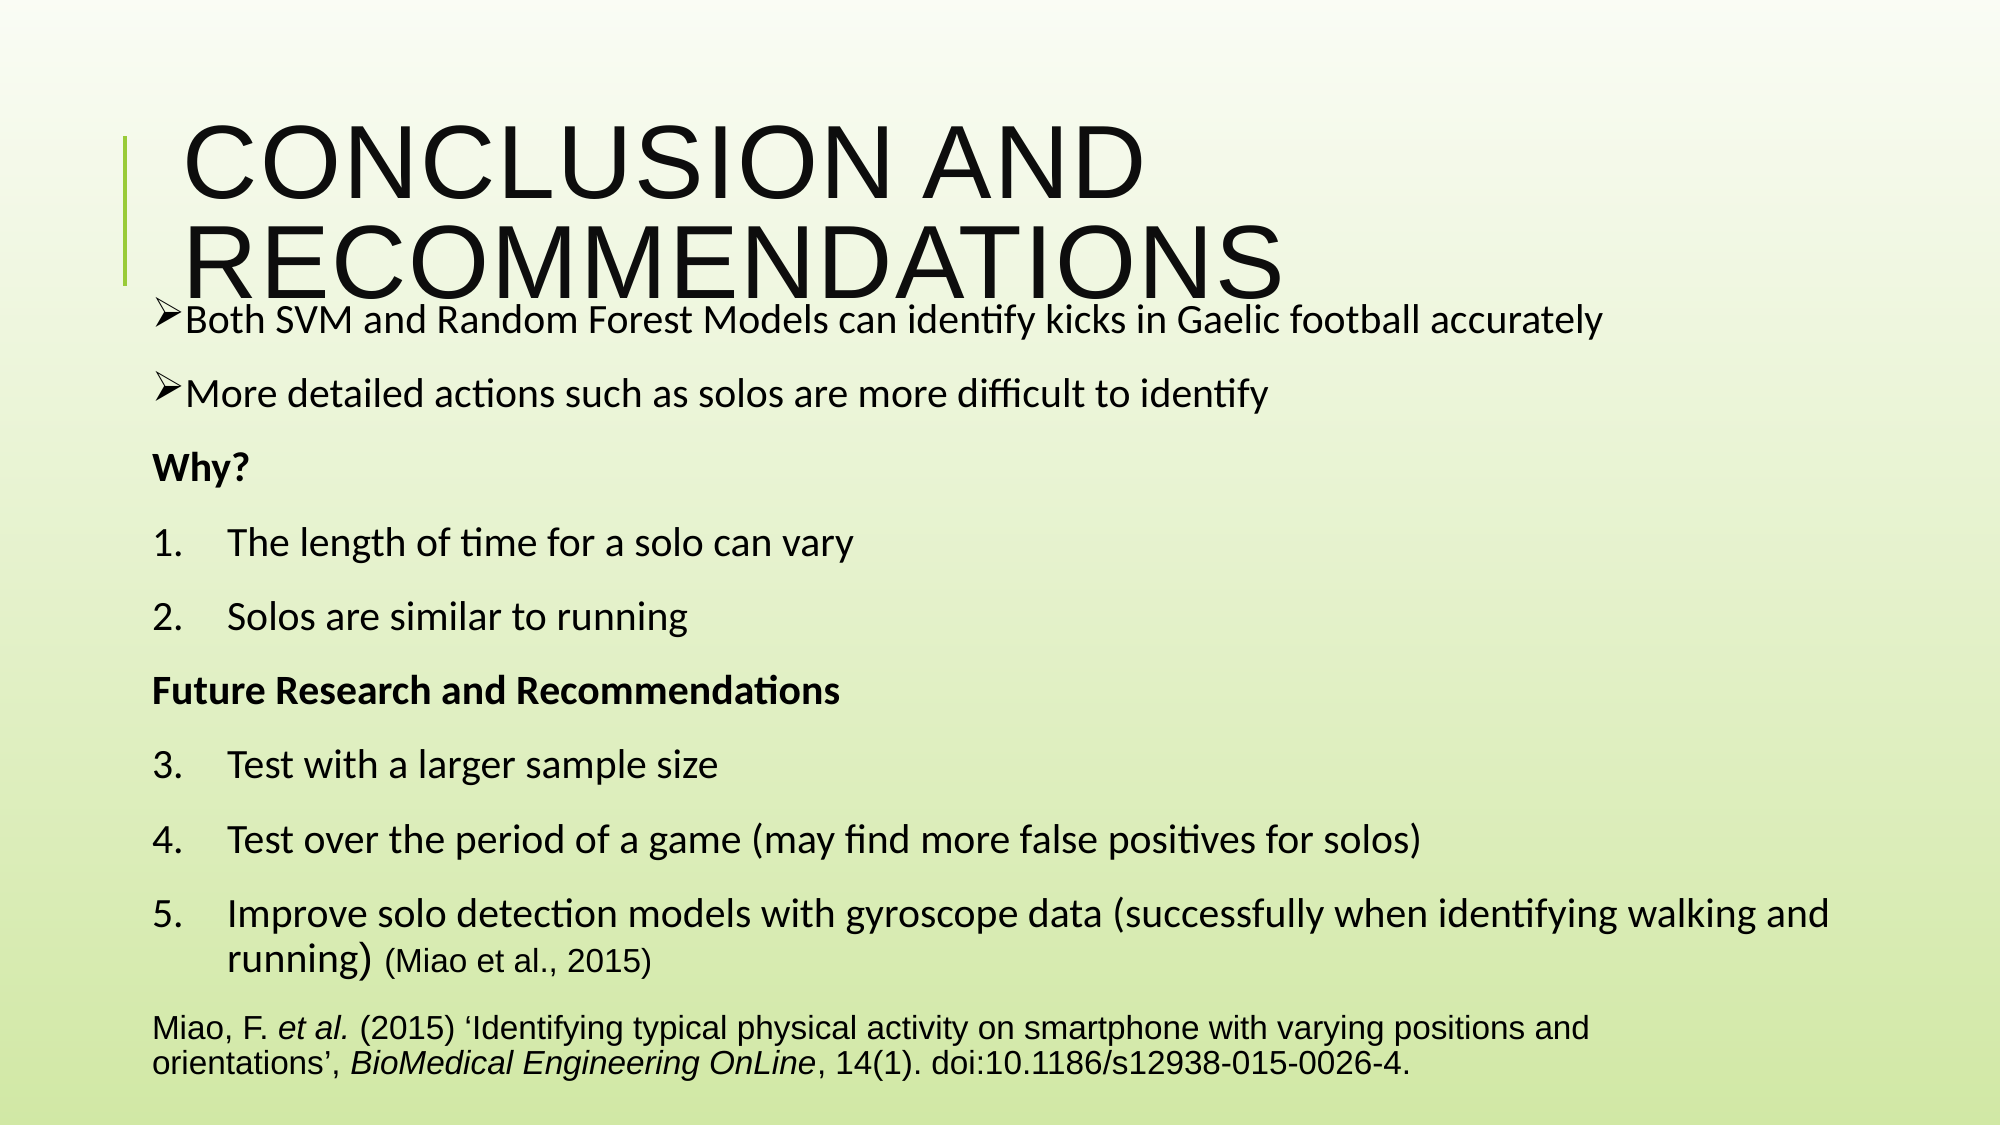

# Conclusion and recommendations
Both SVM and Random Forest Models can identify kicks in Gaelic football accurately
More detailed actions such as solos are more difficult to identify
Why?
The length of time for a solo can vary
Solos are similar to running
Future Research and Recommendations
Test with a larger sample size
Test over the period of a game (may find more false positives for solos)
Improve solo detection models with gyroscope data (successfully when identifying walking and running) (Miao et al., 2015)
Miao, F. et al. (2015) ‘Identifying typical physical activity on smartphone with varying positions and orientations’, BioMedical Engineering OnLine, 14(1). doi:10.1186/s12938-015-0026-4.